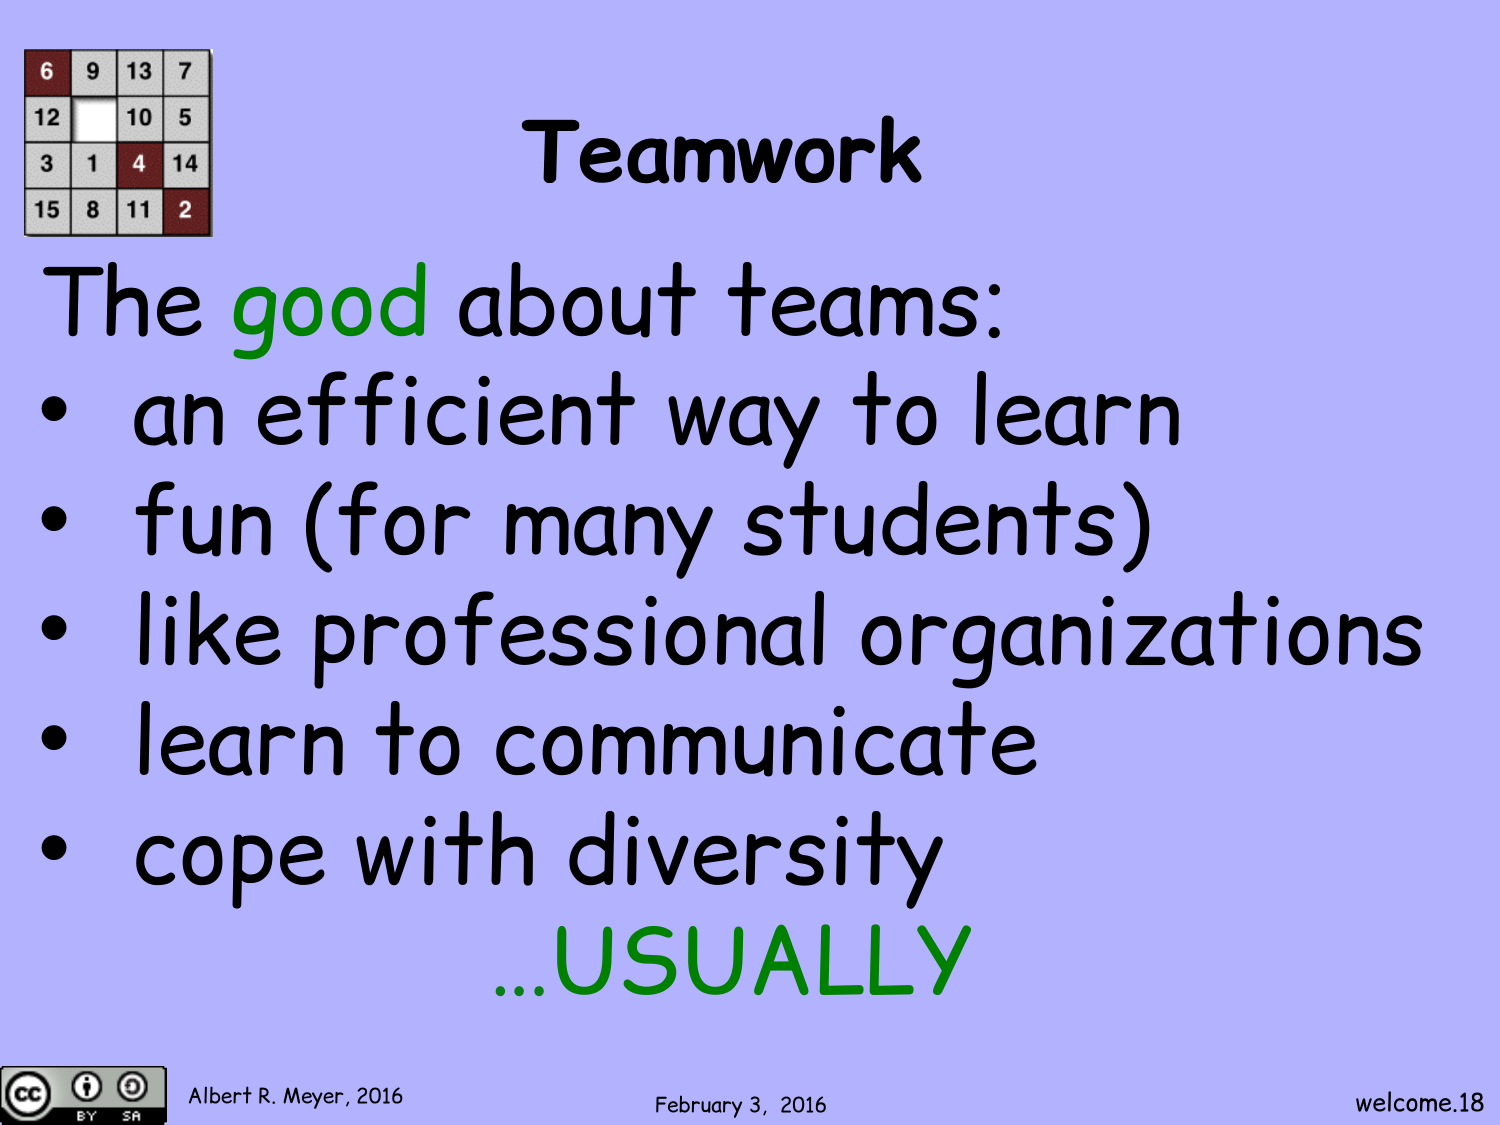

# Teamwork
The good about teams:
an efficient way to learn
fun (for many students)
like professional organizations
learn to communicate
cope with diversity
			…USUALLY
welcome.18